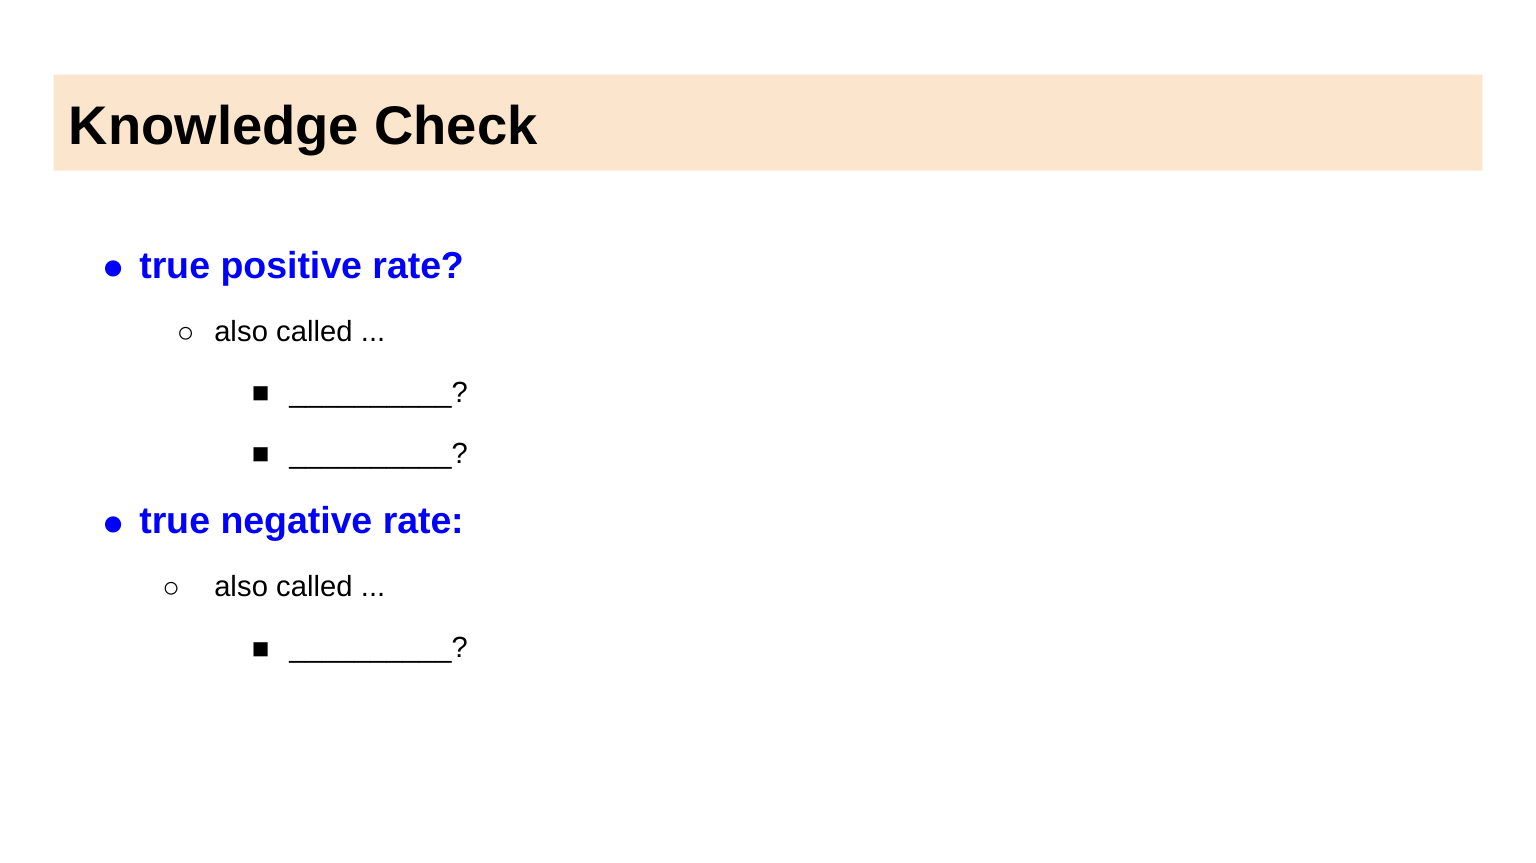

# Knowledge Check
true positive rate?
also called ...
__________?
__________?
true negative rate:
also called ...
__________?